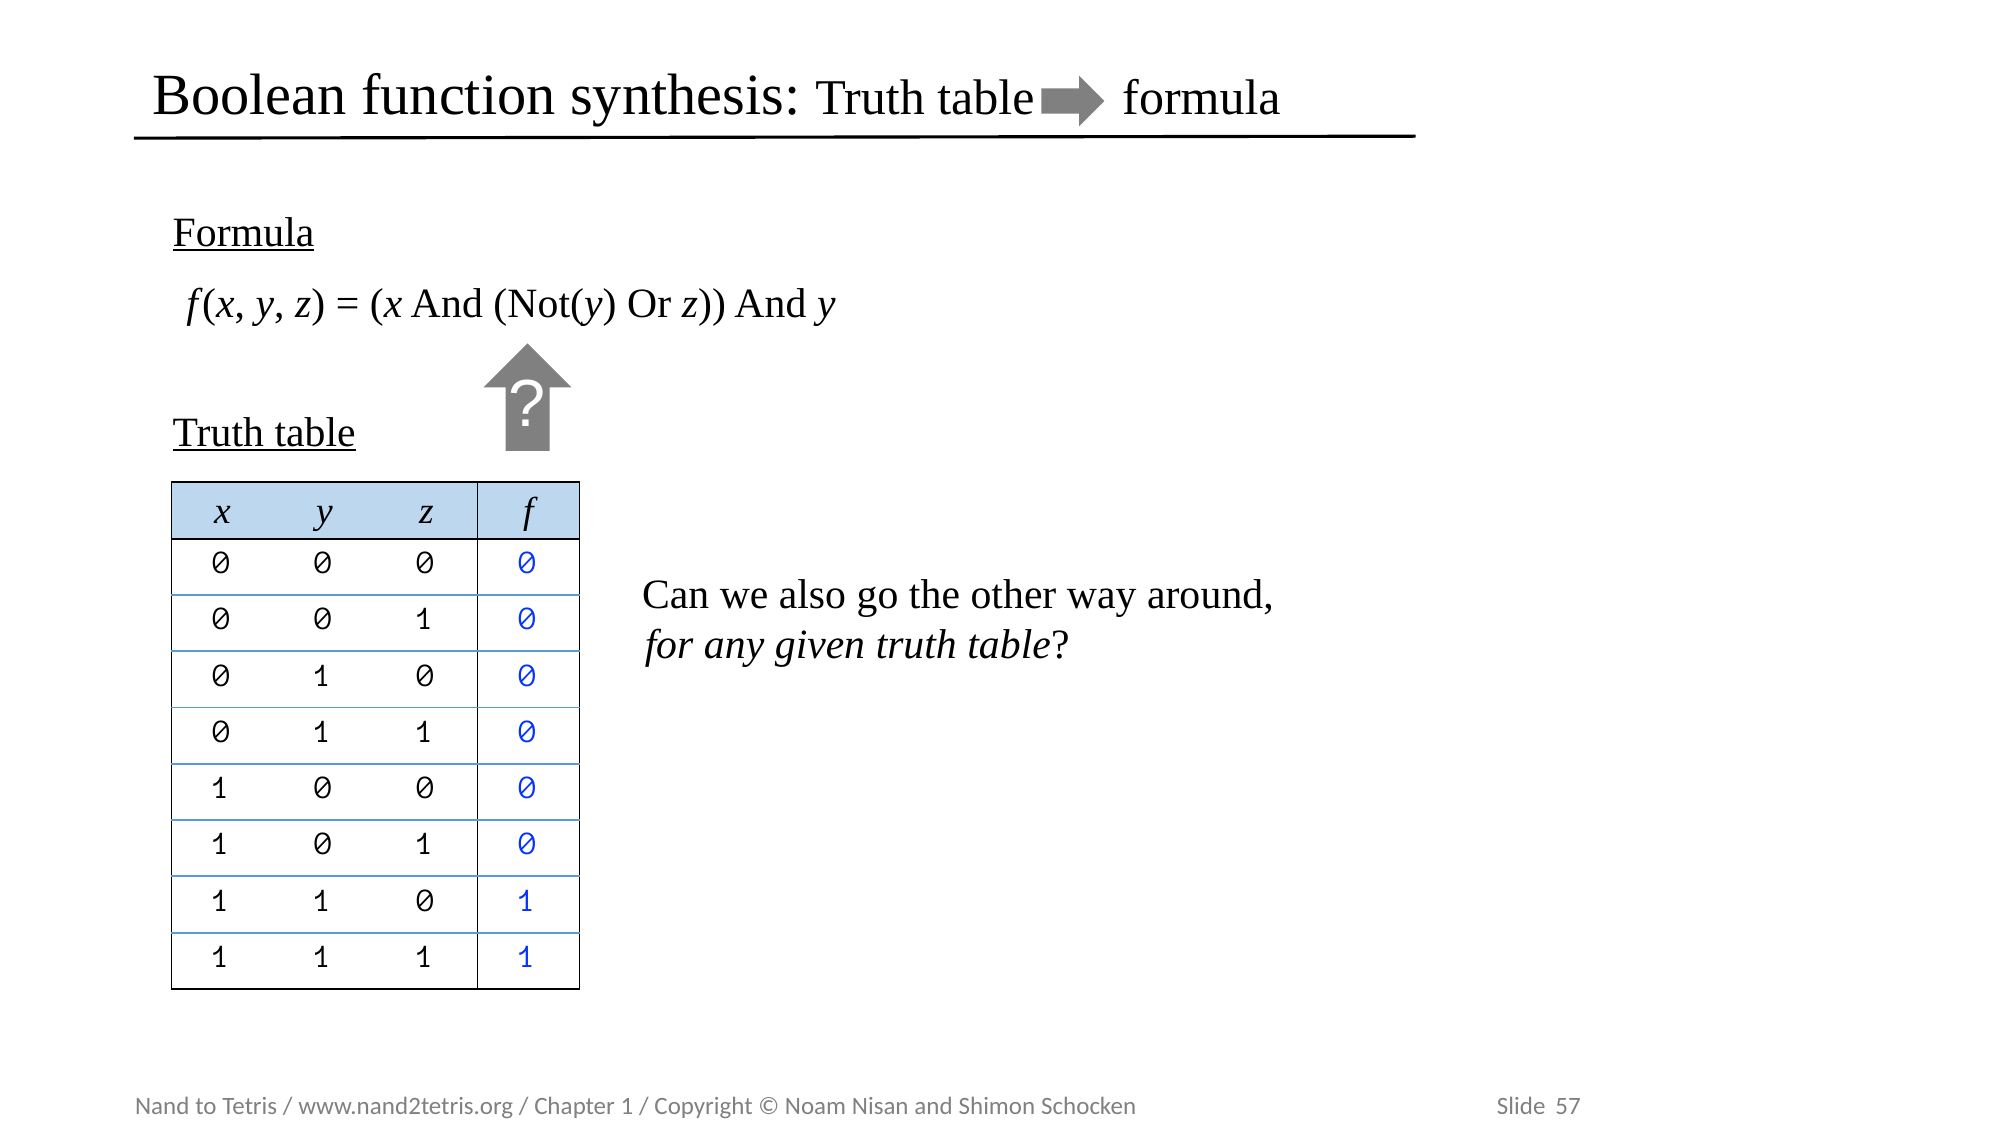

# Boolean function synthesis: Truth table       formula

Formula
f(x, y, z) = (x And (Not(y) Or z)) And y

?
?
Truth table
| x | y | z | f |
| --- | --- | --- | --- |
| 0 | 0 | 0 | 0 |
| 0 | 0 | 1 | 0 |
| 0 | 1 | 0 | 0 |
| 0 | 1 | 1 | 0 |
| 1 | 0 | 0 | 0 |
| 1 | 0 | 1 | 0 |
| 1 | 1 | 0 | 1 |
| 1 | 1 | 1 | 1 |
Can we also go the other way around,
for any given truth table?